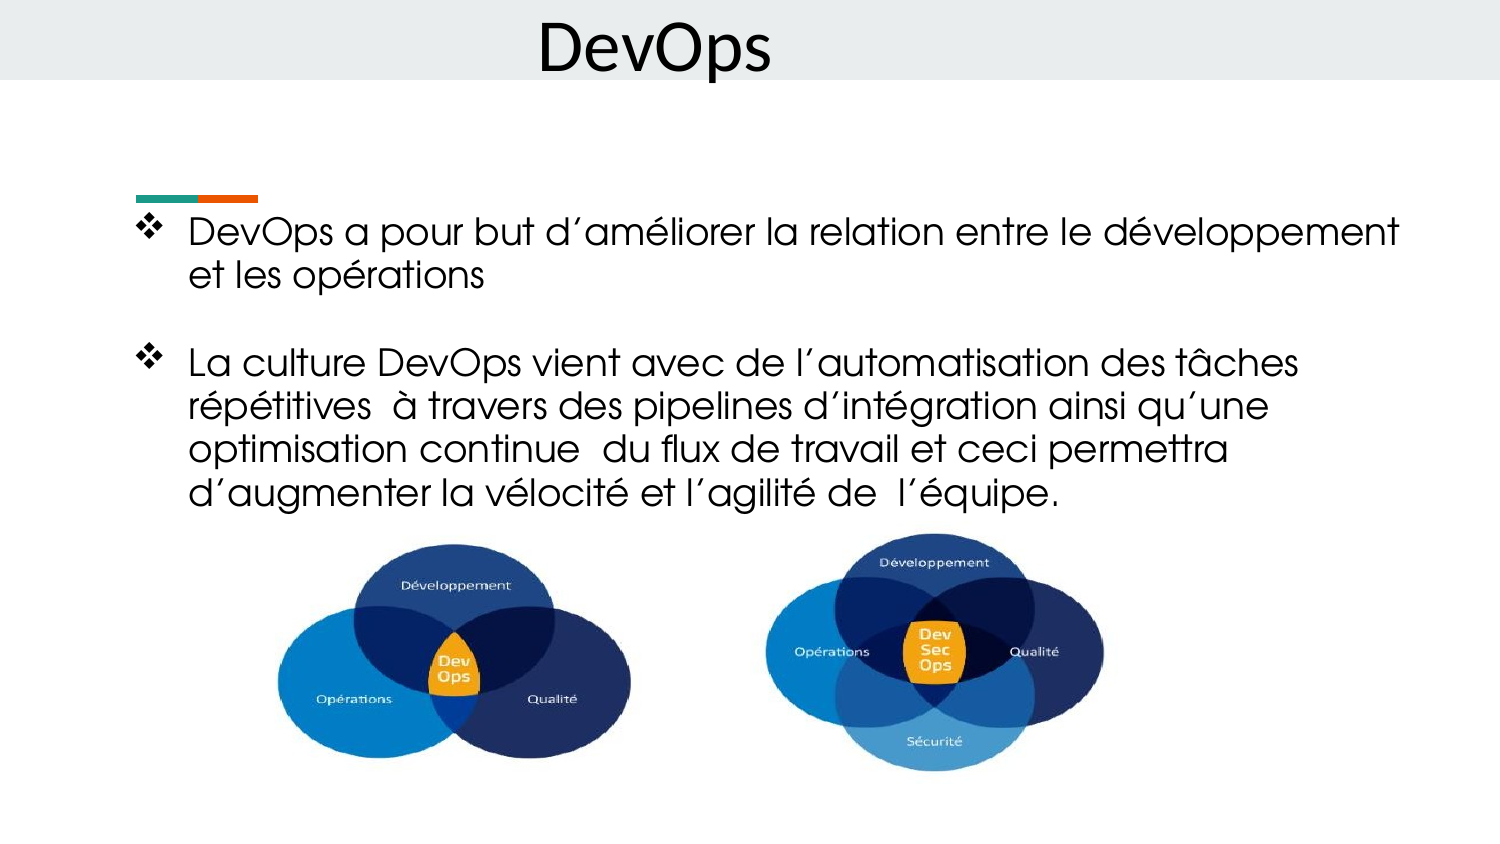

DevOps
DevOps a pour but d’améliorer la relation entre le développement et les opérations

La culture DevOps vient avec de l’automatisation des tâches répétitives  à travers des pipelines d’intégration ainsi qu’une optimisation continue  du flux de travail et ceci permettra d’augmenter la vélocité et l’agilité de  l’équipe.